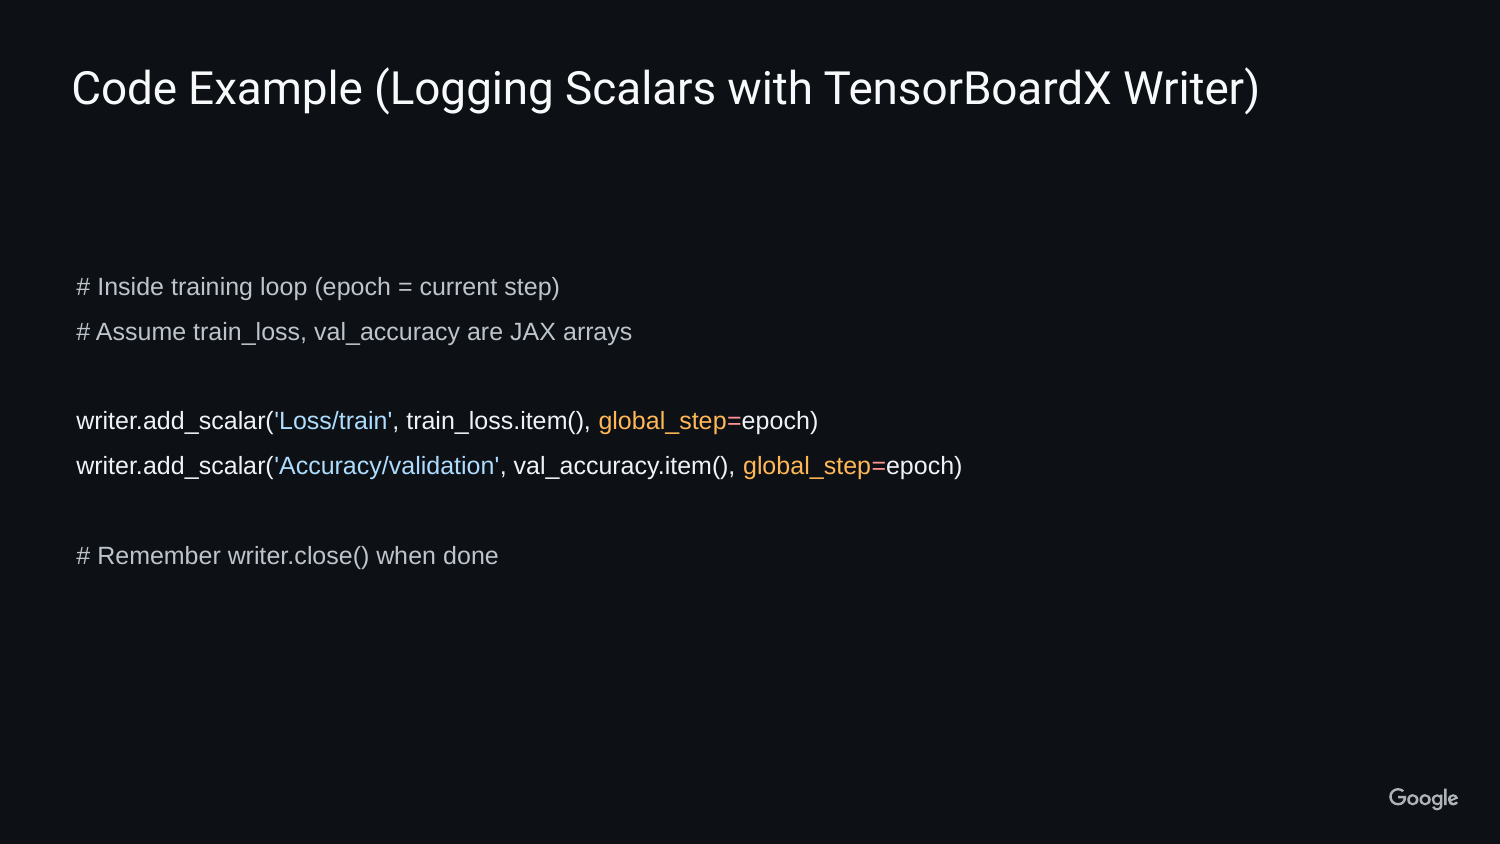

Code Example (Logging Scalars with TensorBoardX Writer)
# Inside training loop (epoch = current step)
# Assume train_loss, val_accuracy are JAX arrays

writer.add_scalar('Loss/train', train_loss.item(), global_step=epoch)
writer.add_scalar('Accuracy/validation', val_accuracy.item(), global_step=epoch)

# Remember writer.close() when done